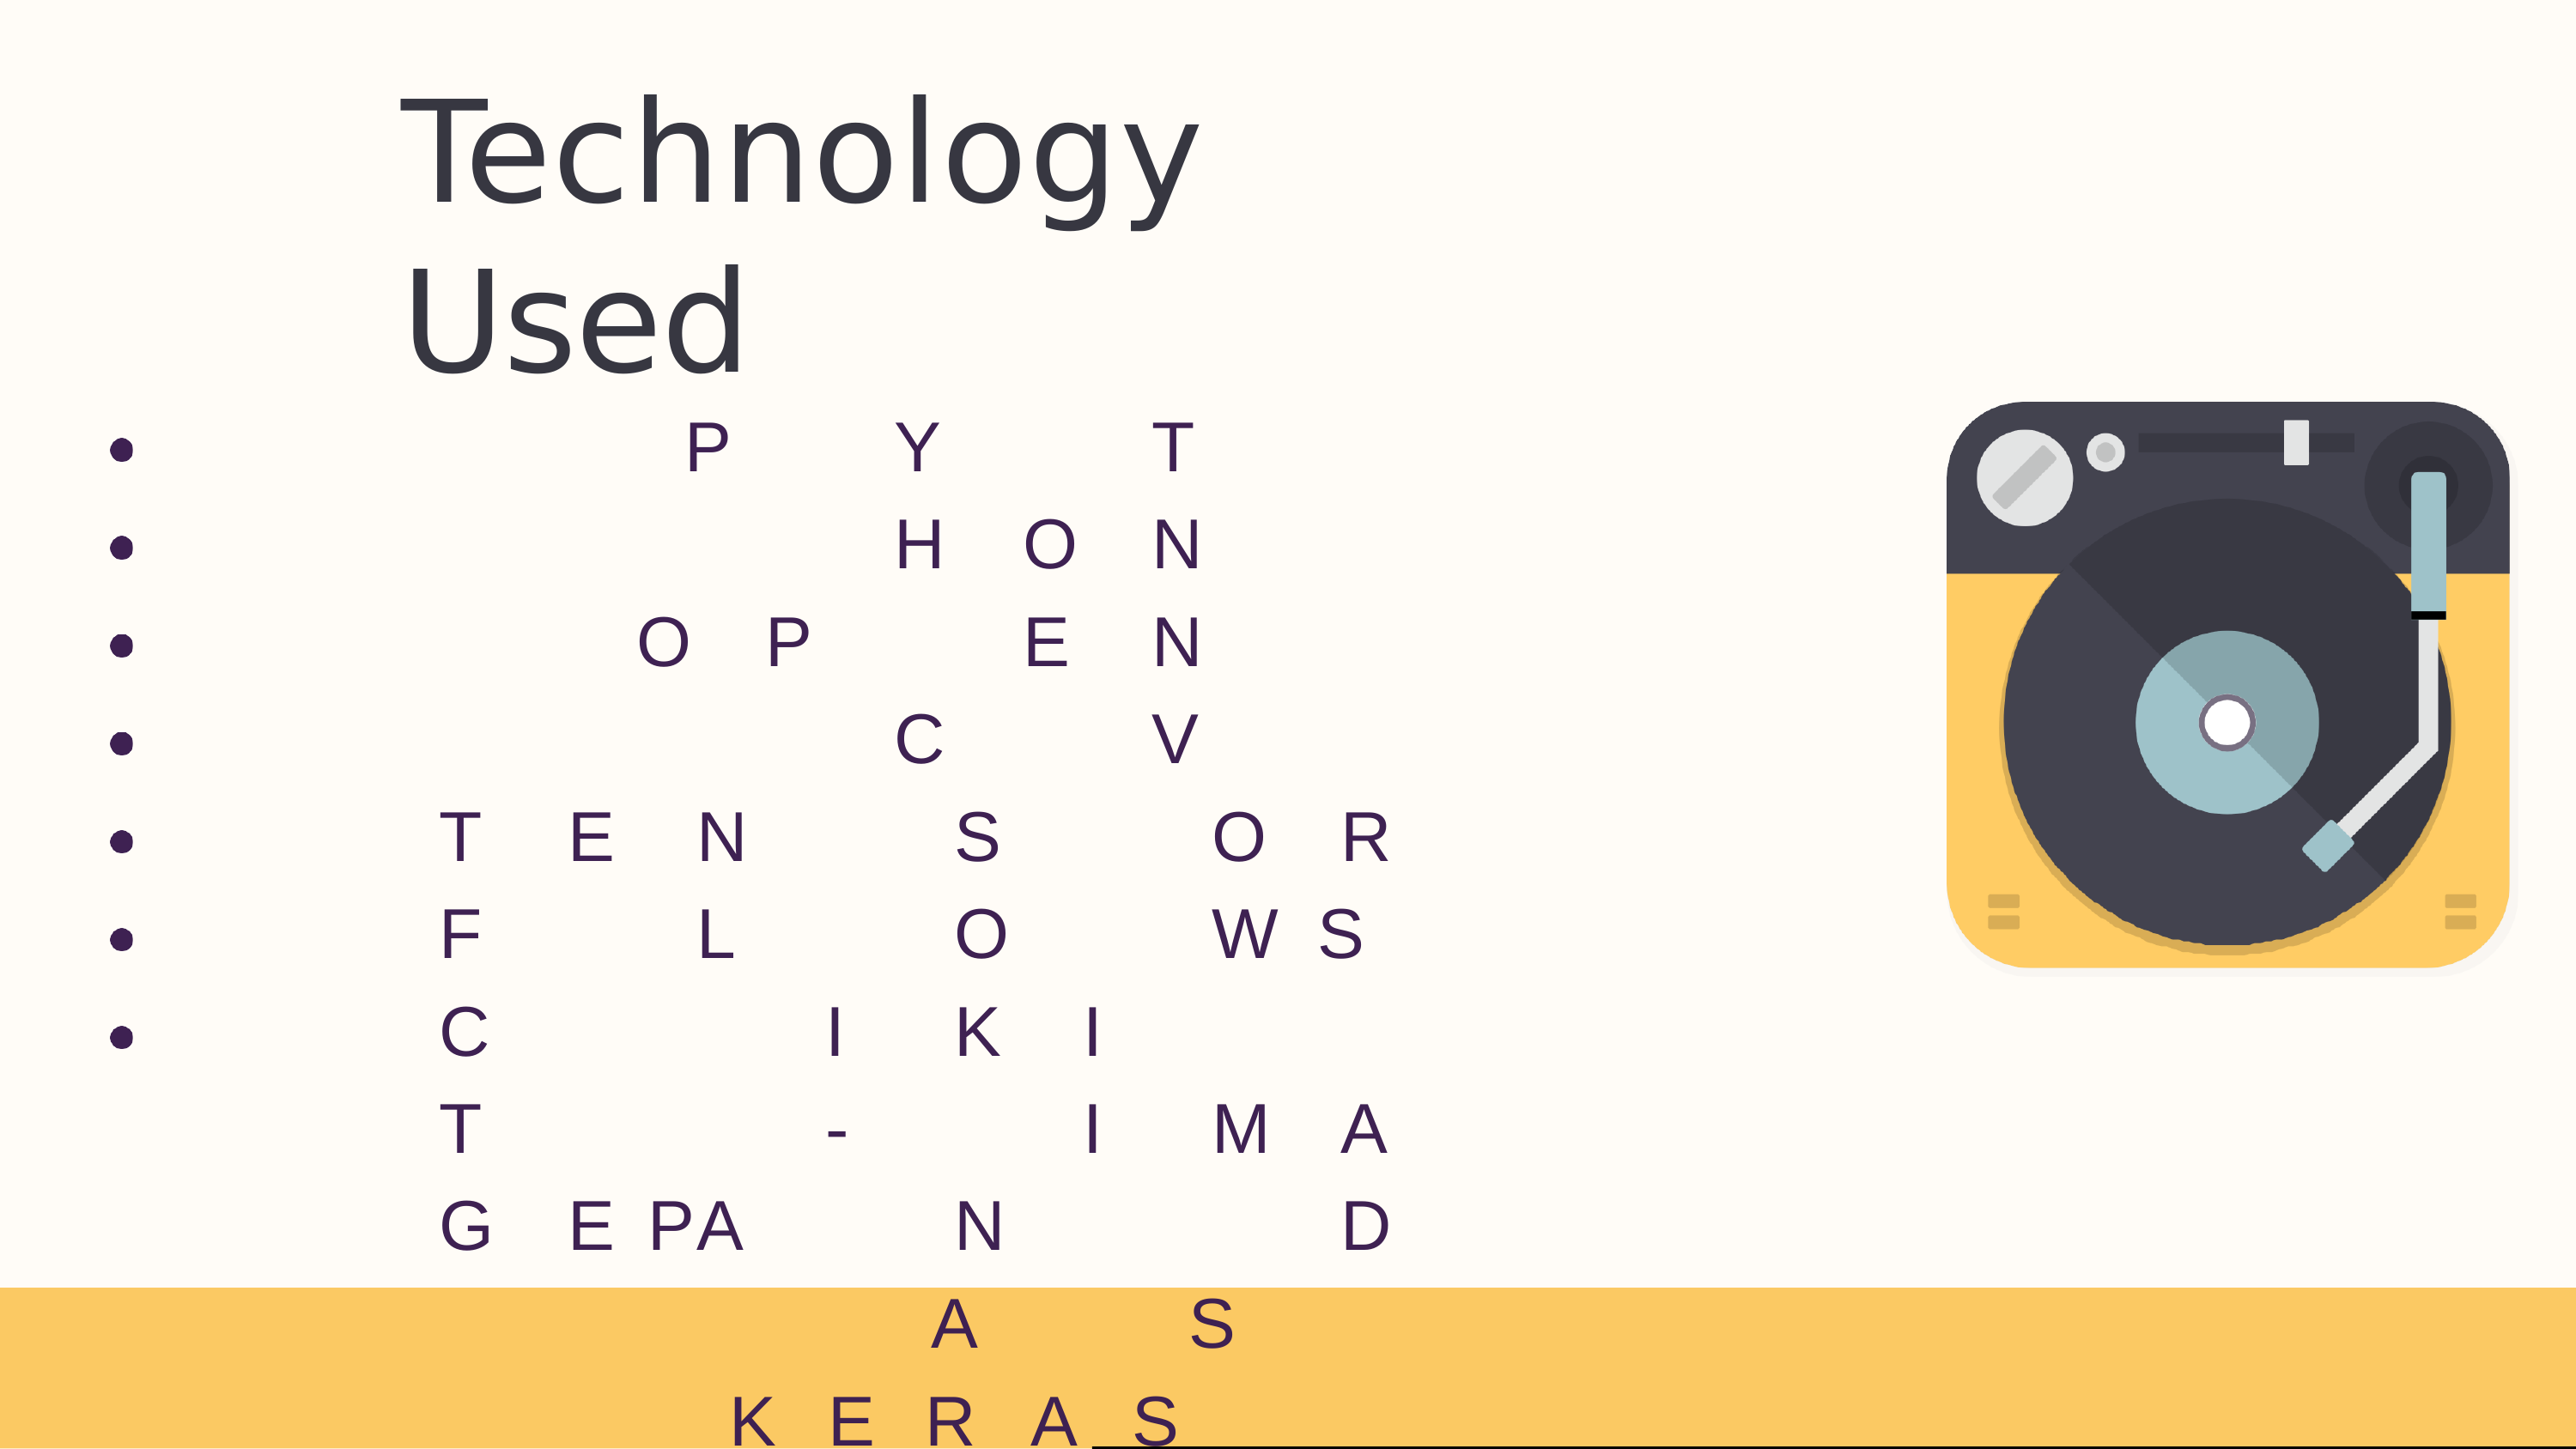

# Technology Used
P		Y		T		H	O	N  O	P		E	N		C		V
T	E	N		S		O	R	F		L		O		W  S	 C			I	K	I			T			-		I	M	A	G	E  P	A		N			D			A		S
K	E	R	A	S
M	A	T	P	L	O	L	I	B